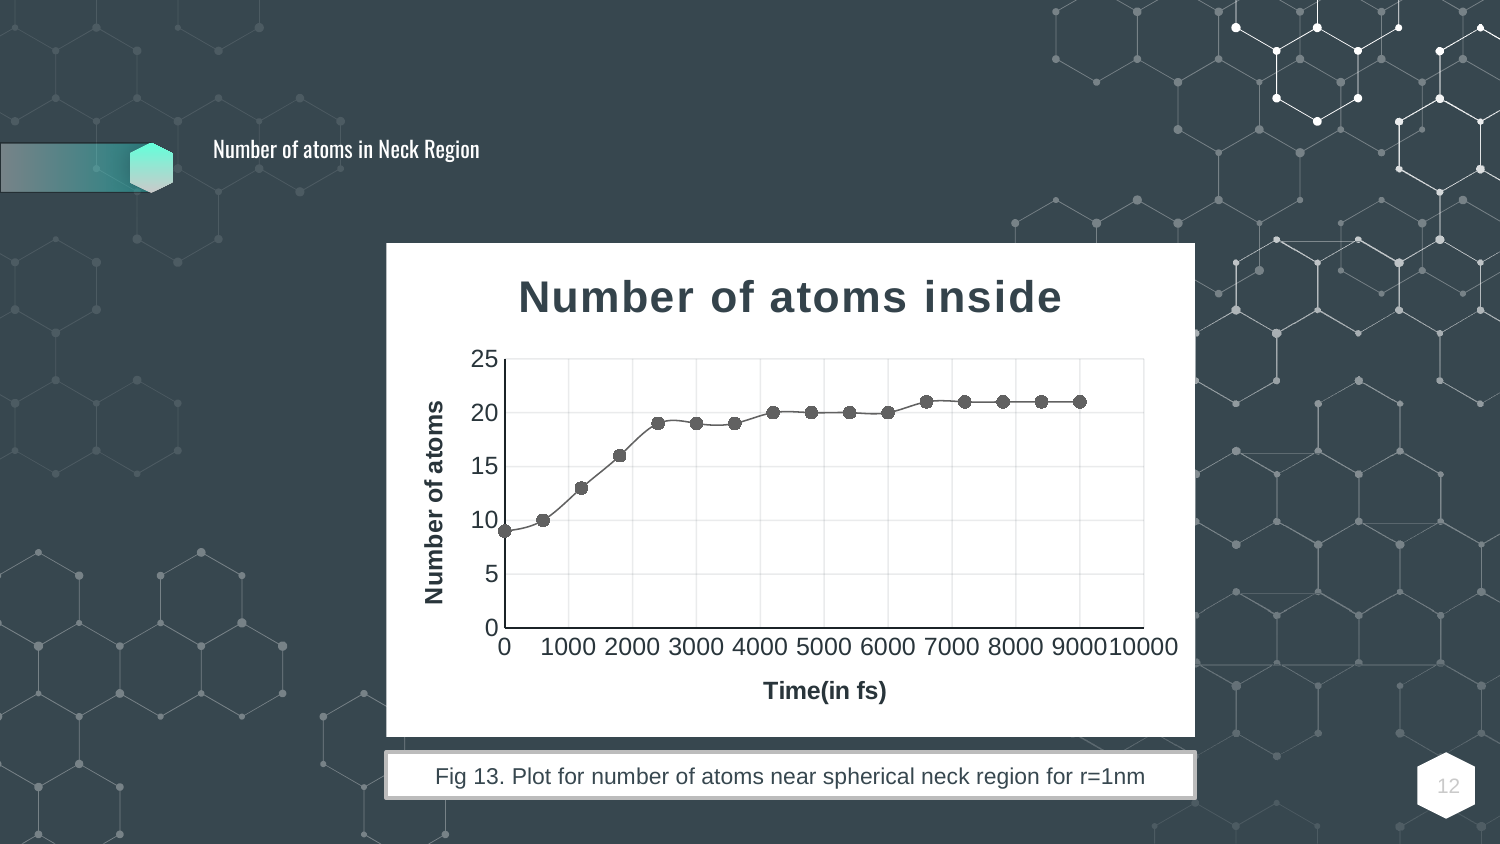

# Number of atoms in Neck Region

### Chart: Number of atoms inside

| Category | no of atoms inside |
|---|---|
Fig 13. Plot for number of atoms near spherical neck region for r=1nm
12